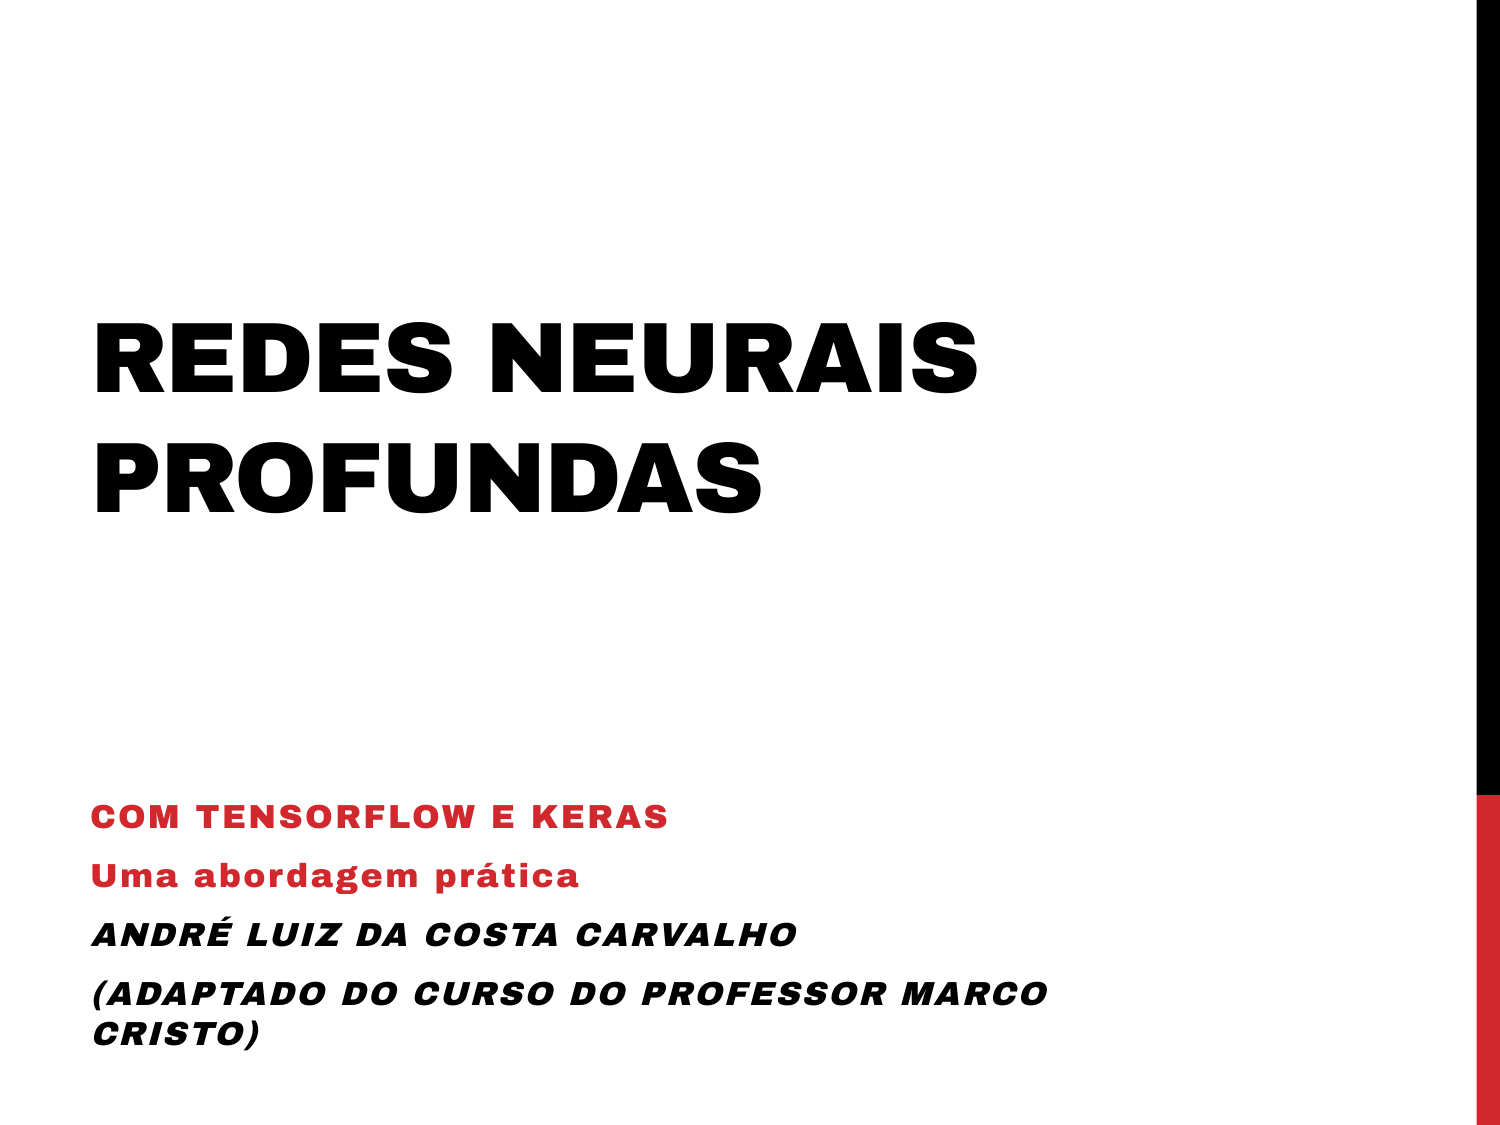

# Redes neurais profundas
Com tensorflow e keras
Uma abordagem prática
André luiz da costa Carvalho
(adaptado do curso do professor Marco Cristo)